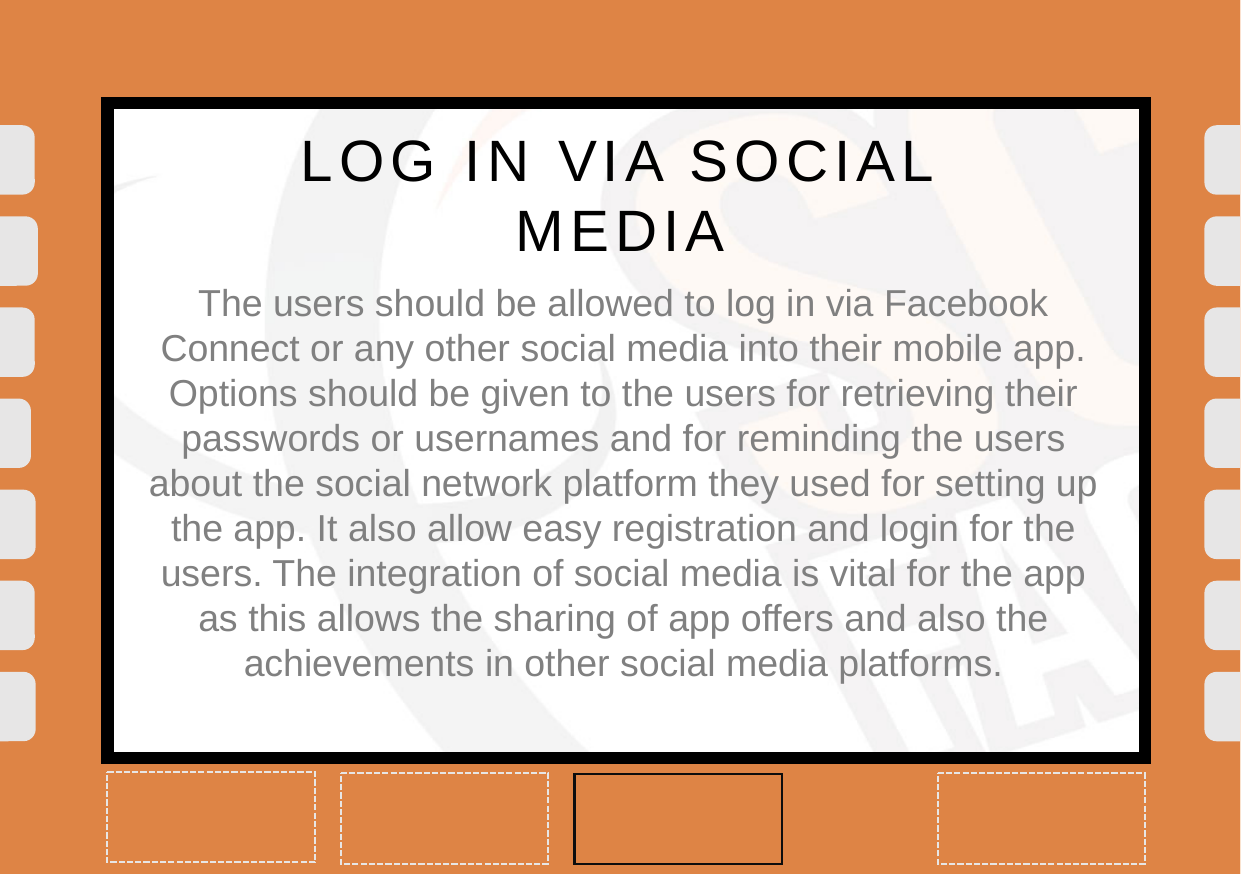

Reveals the value that the product delivers to customers, today

LOG IN VIA SOCIAL MEDIA

The users should be allowed to log in via Facebook Connect or any other social media into their mobile app. Options should be given to the users for retrieving their passwords or usernames and for reminding the users about the social network platform they used for setting up the app. It also allow easy registration and login for the users. The integration of social media is vital for the app as this allows the sharing of app offers and also the achievements in other social media platforms.